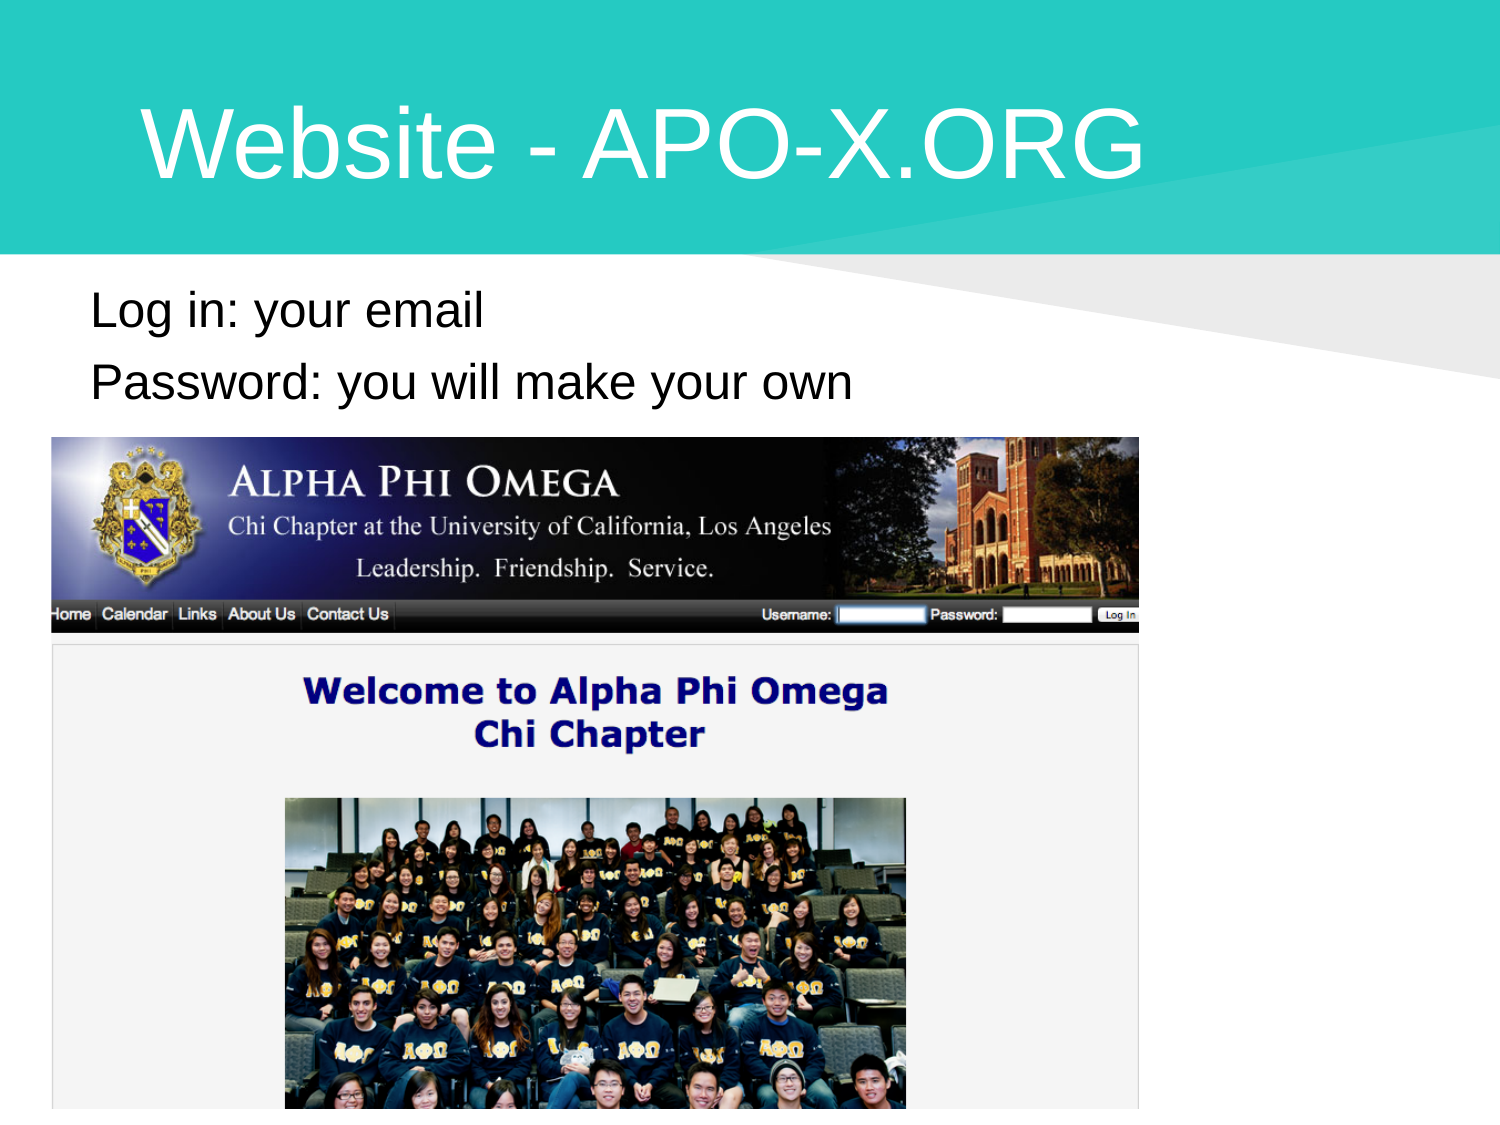

# Website - APO-X.ORG
Log in: your email
Password: you will make your own